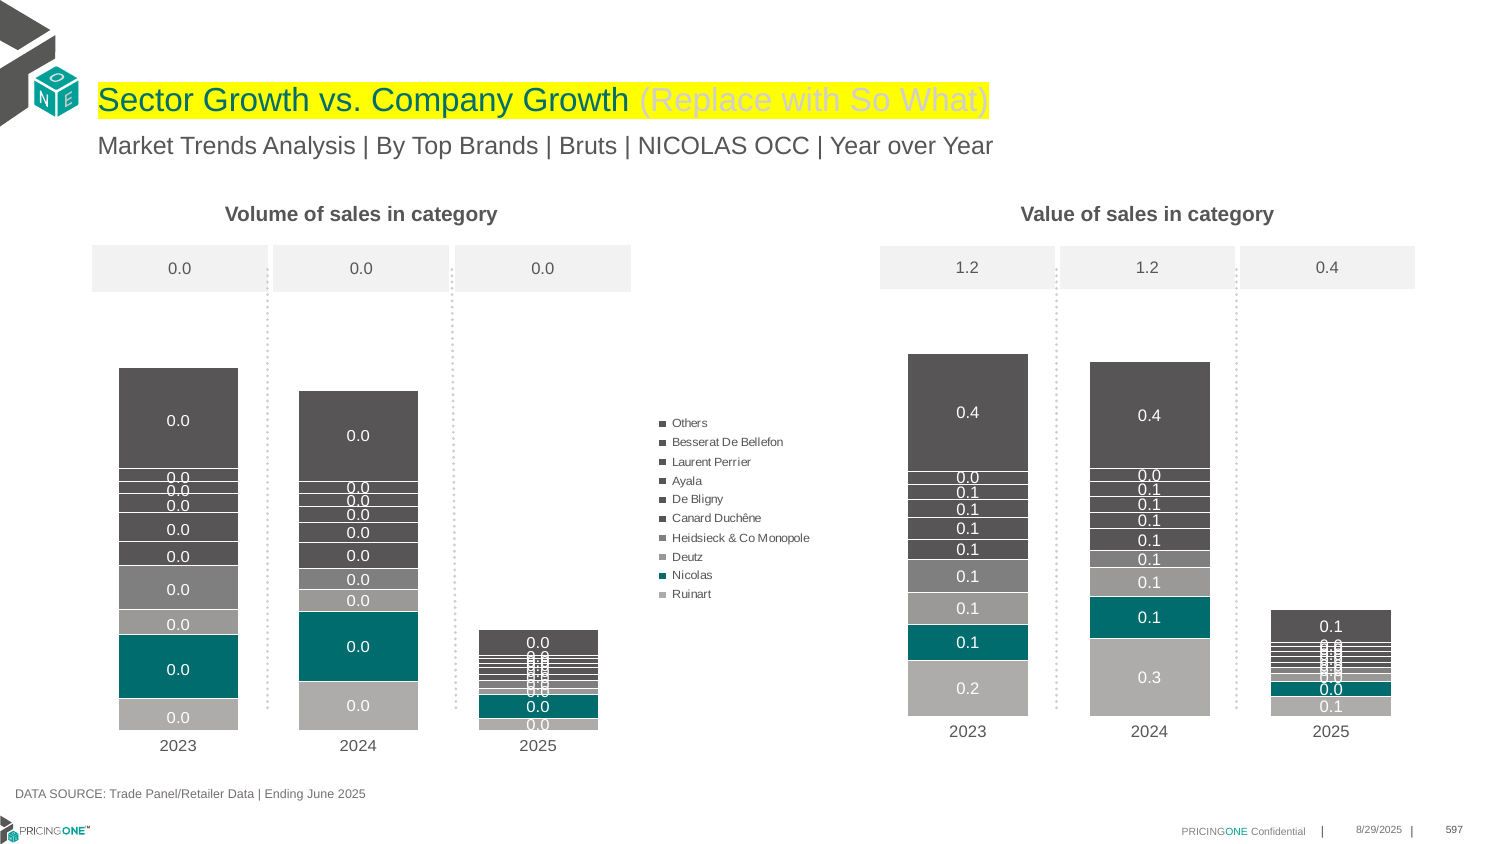

# Sector Growth vs. Company Growth (Replace with So What)
Market Trends Analysis | By Top Brands | Bruts | NICOLAS OCC | Year over Year
| Value of sales in category |  |  |
| --- | --- | --- |
| 1.2 | 1.2 | 0.4 |
| Volume of sales in category |  |  |
| --- | --- | --- |
| 0.0 | 0.0 | 0.0 |

### Chart

| Category | Ruinart | Nicolas | Deutz | Heidsieck & Co Monopole | Canard Duchêne | De Bligny | Ayala | Laurent Perrier | Besserat De Bellefon | Others |
|---|---|---|---|---|---|---|---|---|---|---|
| 2023 | 0.185936 | 0.120897 | 0.105995 | 0.11196 | 0.065066 | 0.073477 | 0.059616 | 0.052484 | 0.044038 | 0.39391 |
| 2024 | 0.259649 | 0.141396 | 0.094471 | 0.056472 | 0.073842 | 0.055783 | 0.052373 | 0.050808 | 0.04343 | 0.358342 |
| 2025 | 0.064918 | 0.049151 | 0.028508 | 0.018972 | 0.0183 | 0.018533 | 0.016466 | 0.017239 | 0.01259 | 0.110933 |

### Chart

| Category | Ruinart | Nicolas | Deutz | Heidsieck & Co Monopole | Canard Duchêne | De Bligny | Ayala | Laurent Perrier | Besserat De Bellefon | Others |
|---|---|---|---|---|---|---|---|---|---|---|
| 2023 | 0.002254 | 0.004423 | 0.001741 | 0.003045 | 0.001608 | 0.002056 | 0.001264 | 0.000865 | 0.000895 | 0.006977 |
| 2024 | 0.003429 | 0.004817 | 0.001515 | 0.001431 | 0.001841 | 0.001406 | 0.001065 | 0.000882 | 0.000882 | 0.00624 |
| 2025 | 0.000844 | 0.001661 | 0.000432 | 0.000508 | 0.000443 | 0.000461 | 0.000318 | 0.000306 | 0.000249 | 0.001802 |
DATA SOURCE: Trade Panel/Retailer Data | Ending June 2025

8/29/2025
597